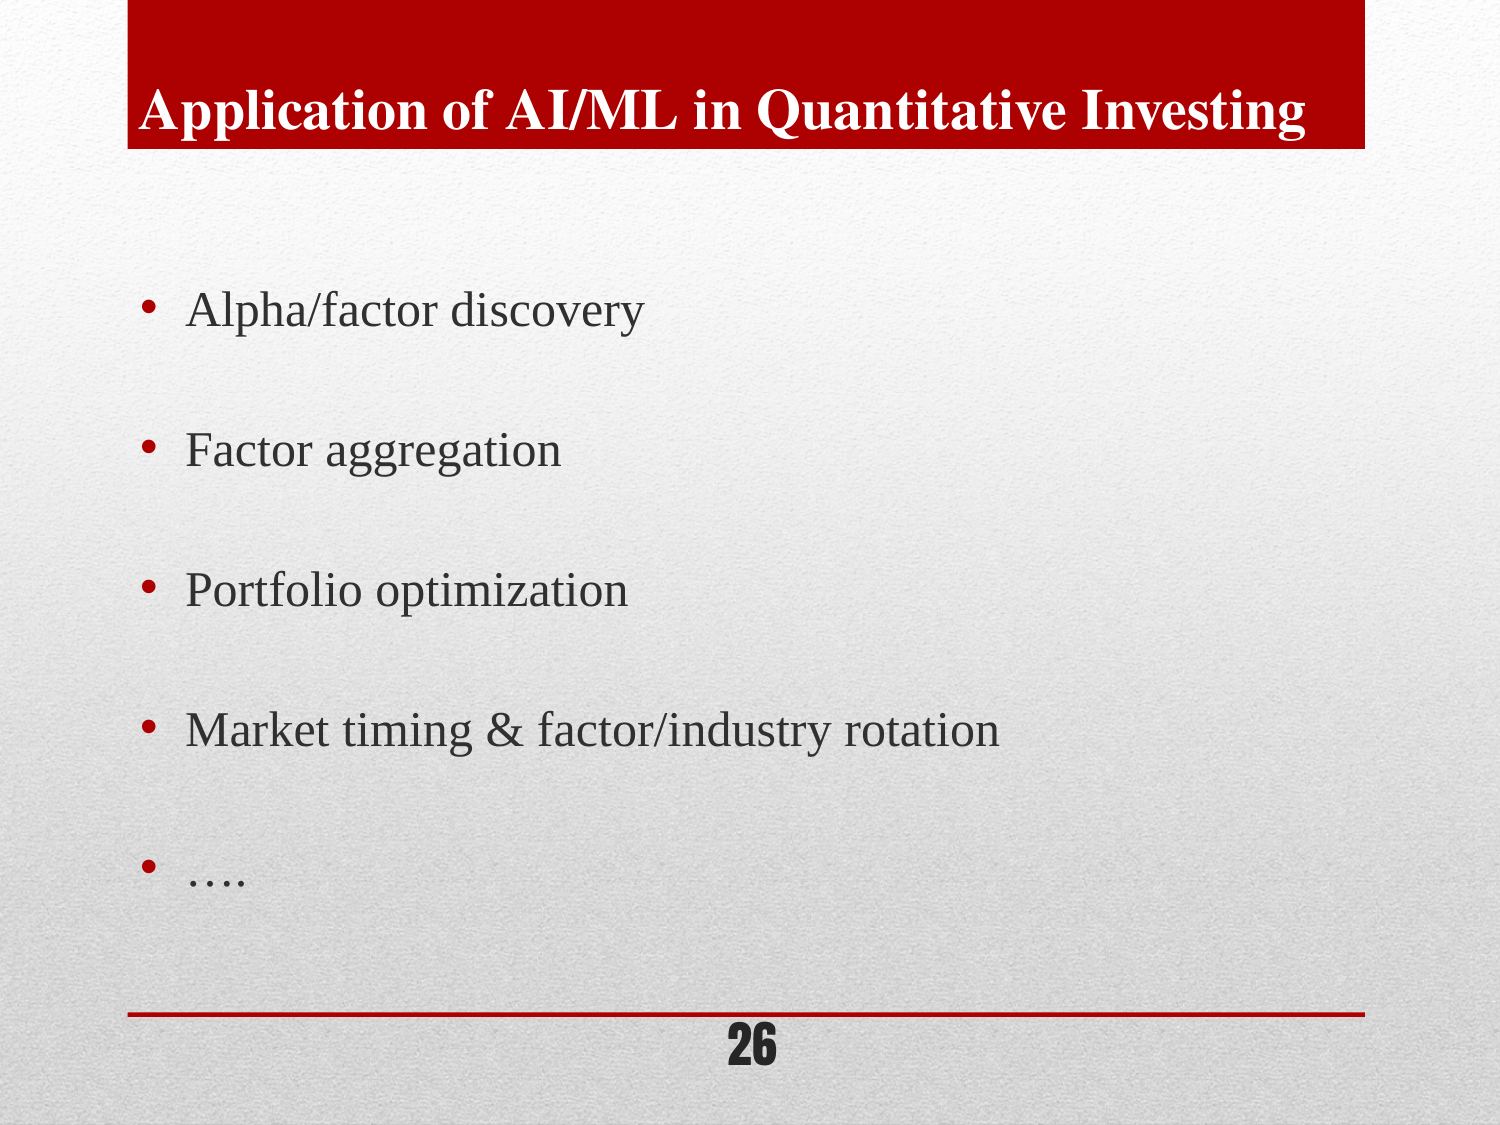

# Application of AI/ML in Quantitative Investing
Alpha/factor discovery

Factor aggregation

Portfolio optimization

Market timing & factor/industry rotation

….
26